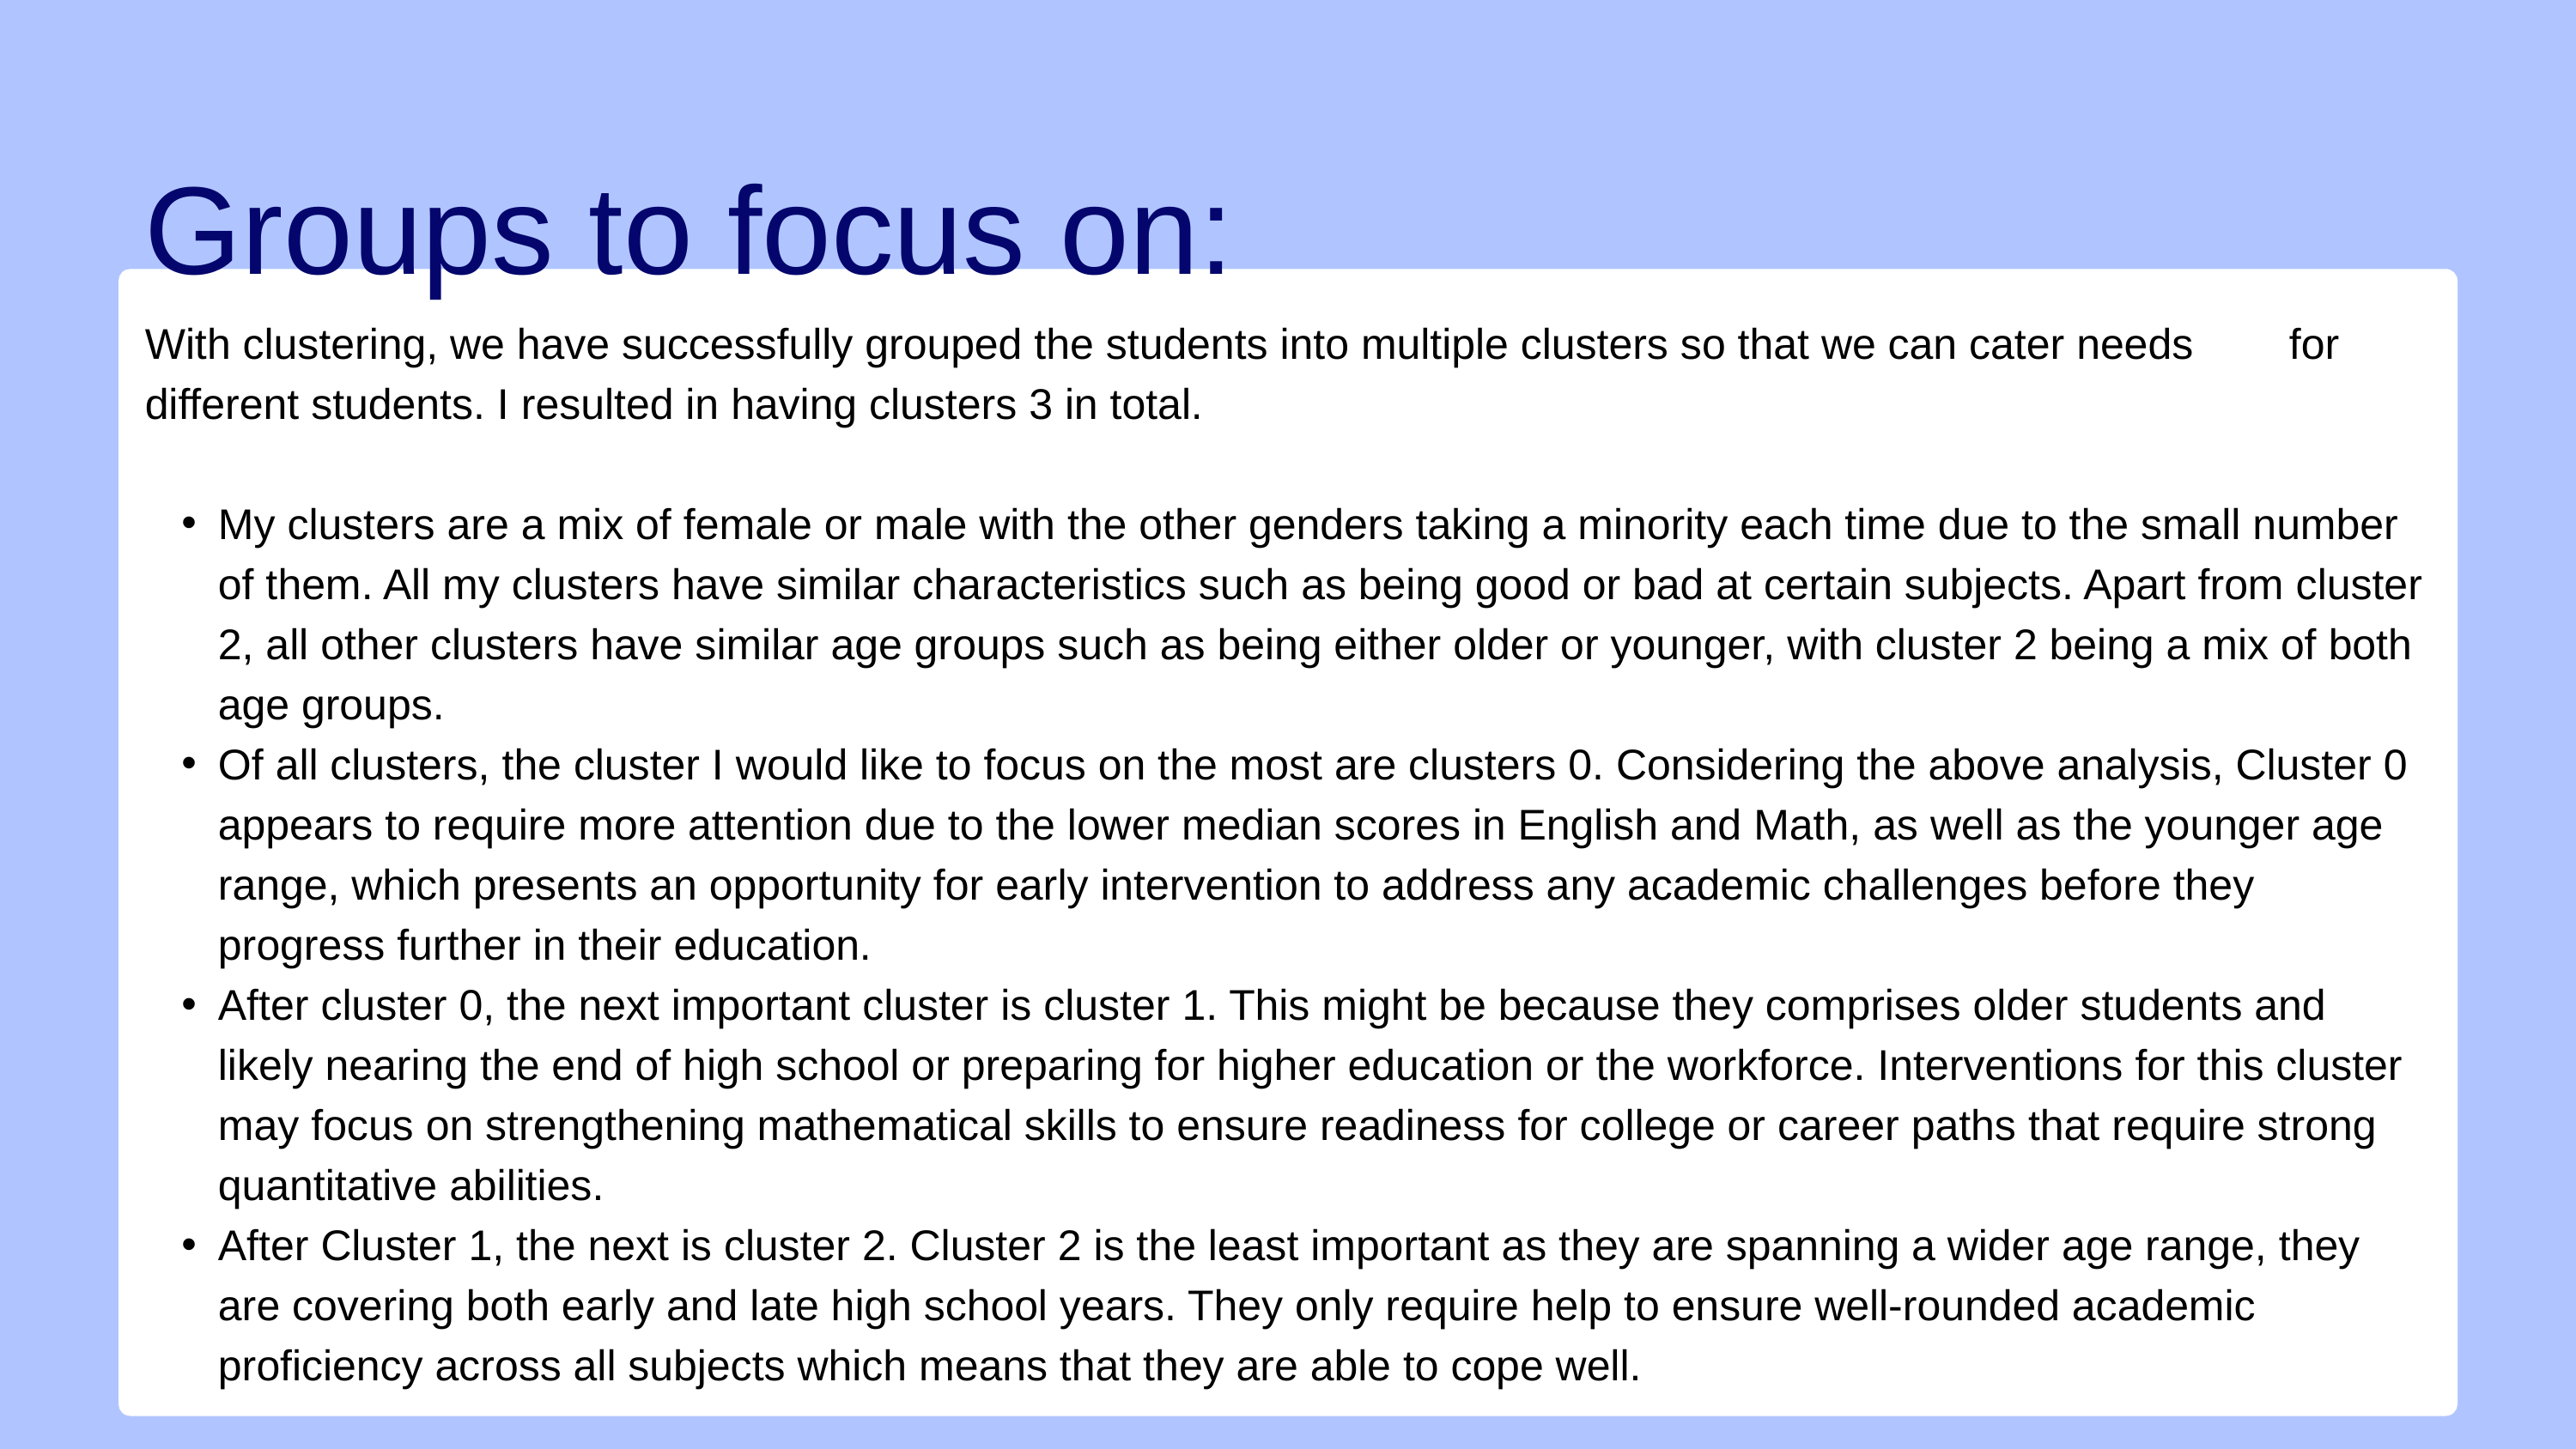

Groups to focus on:

With clustering, we have successfully grouped the students into multiple clusters so that we can cater needs        for different students. I resulted in having clusters 3 in total.

My clusters are a mix of female or male with the other genders taking a minority each time due to the small number of them. All my clusters have similar characteristics such as being good or bad at certain subjects. Apart from cluster 2, all other clusters have similar age groups such as being either older or younger, with cluster 2 being a mix of both age groups.
Of all clusters, the cluster I would like to focus on the most are clusters 0. Considering the above analysis, Cluster 0 appears to require more attention due to the lower median scores in English and Math, as well as the younger age range, which presents an opportunity for early intervention to address any academic challenges before they progress further in their education.
After cluster 0, the next important cluster is cluster 1. This might be because they comprises older students and likely nearing the end of high school or preparing for higher education or the workforce. Interventions for this cluster may focus on strengthening mathematical skills to ensure readiness for college or career paths that require strong quantitative abilities.
After Cluster 1, the next is cluster 2. Cluster 2 is the least important as they are spanning a wider age range, they are covering both early and late high school years. They only require help to ensure well-rounded academic proficiency across all subjects which means that they are able to cope well.